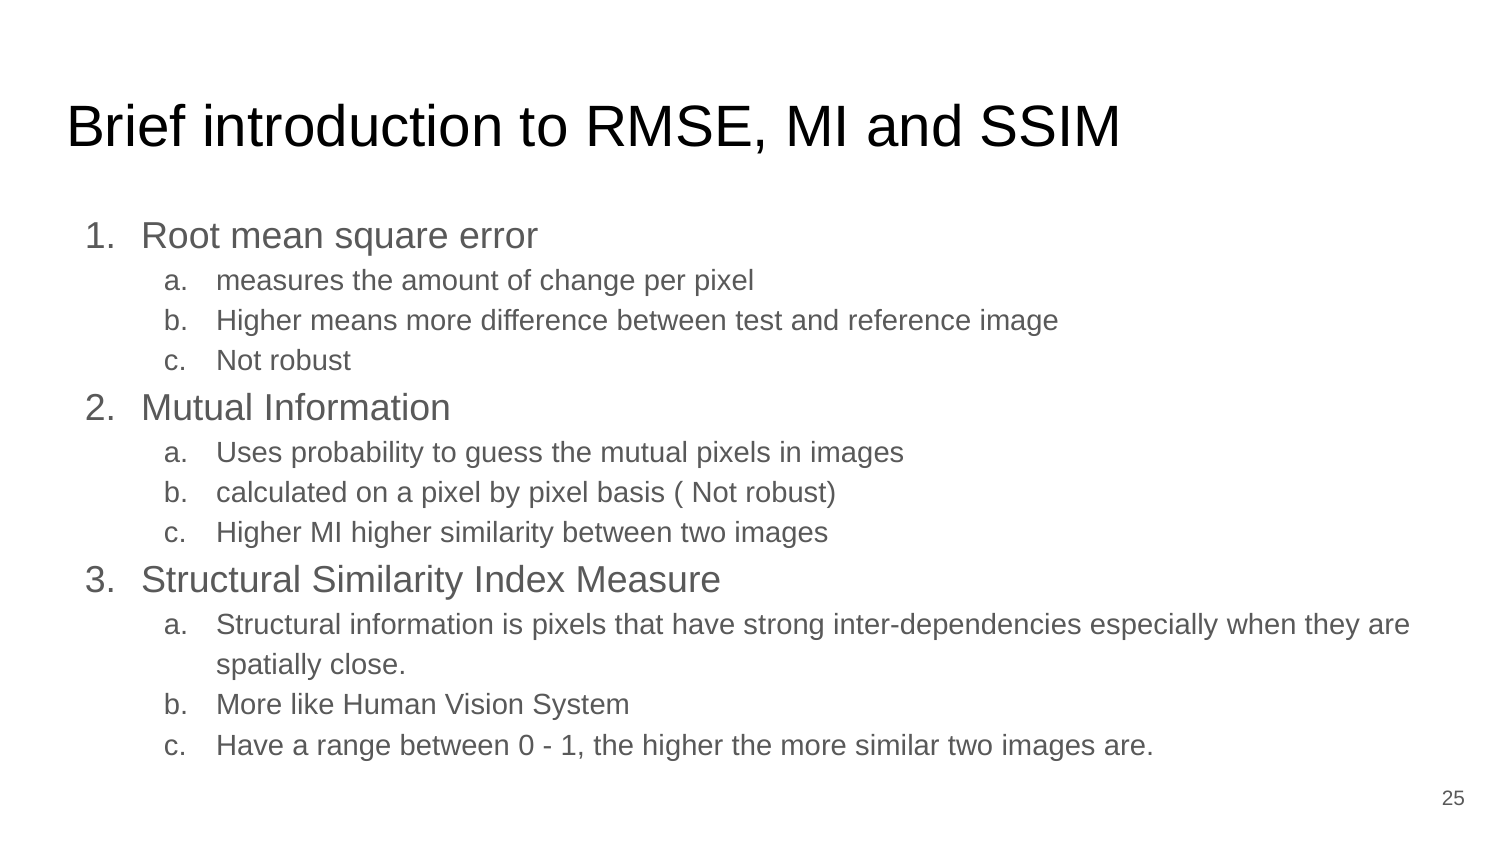

# Brief introduction to RMSE, MI and SSIM
Root mean square error
measures the amount of change per pixel
Higher means more difference between test and reference image
Not robust
Mutual Information
Uses probability to guess the mutual pixels in images
calculated on a pixel by pixel basis ( Not robust)
Higher MI higher similarity between two images
Structural Similarity Index Measure
Structural information is pixels that have strong inter-dependencies especially when they are spatially close.
More like Human Vision System
Have a range between 0 - 1, the higher the more similar two images are.

25